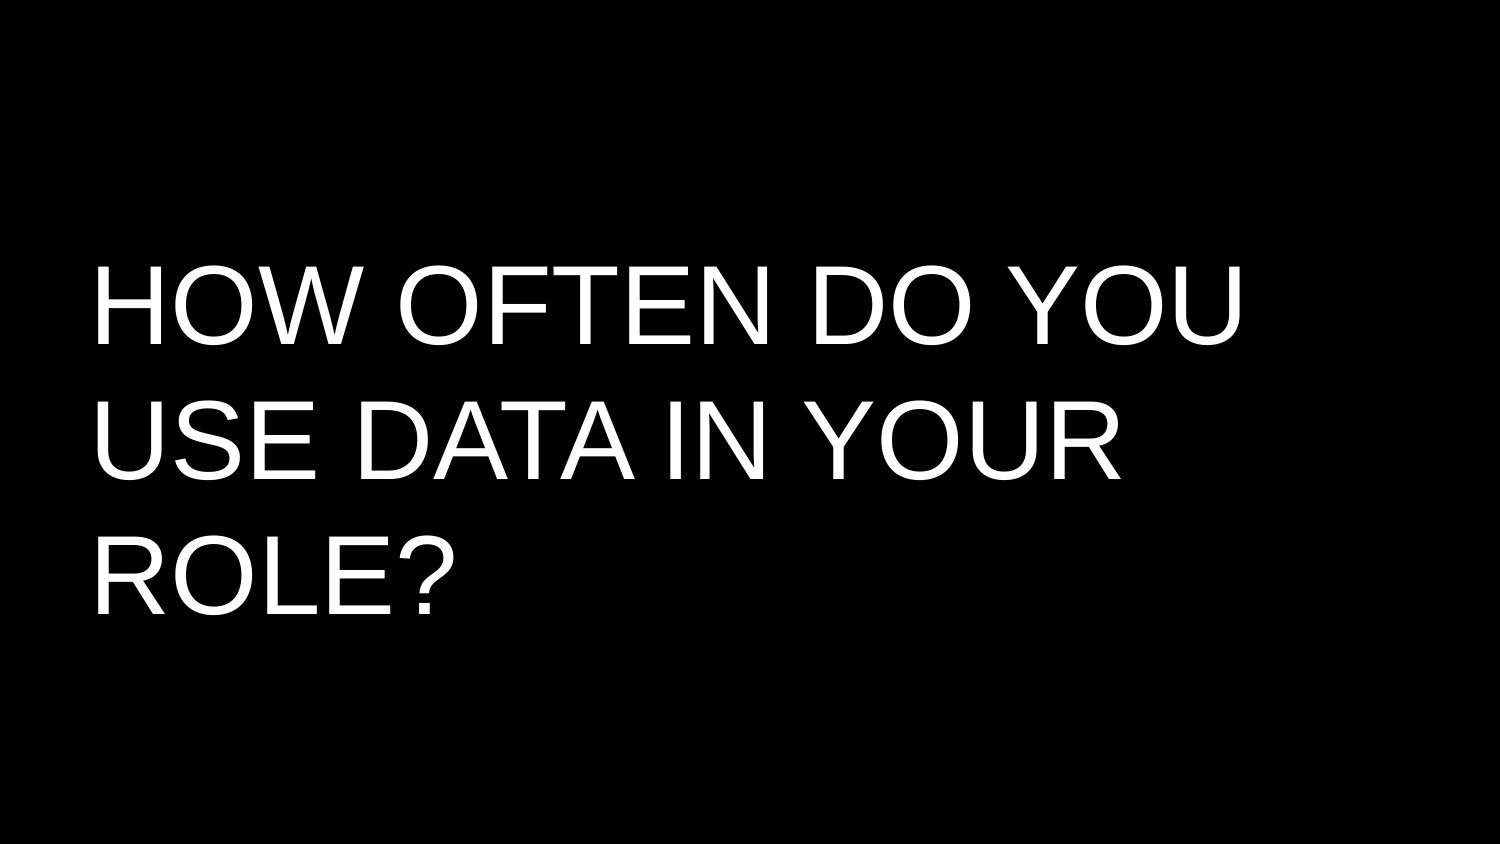

# HOW OFTEN DO YOU USE DATA IN YOUR ROLE?